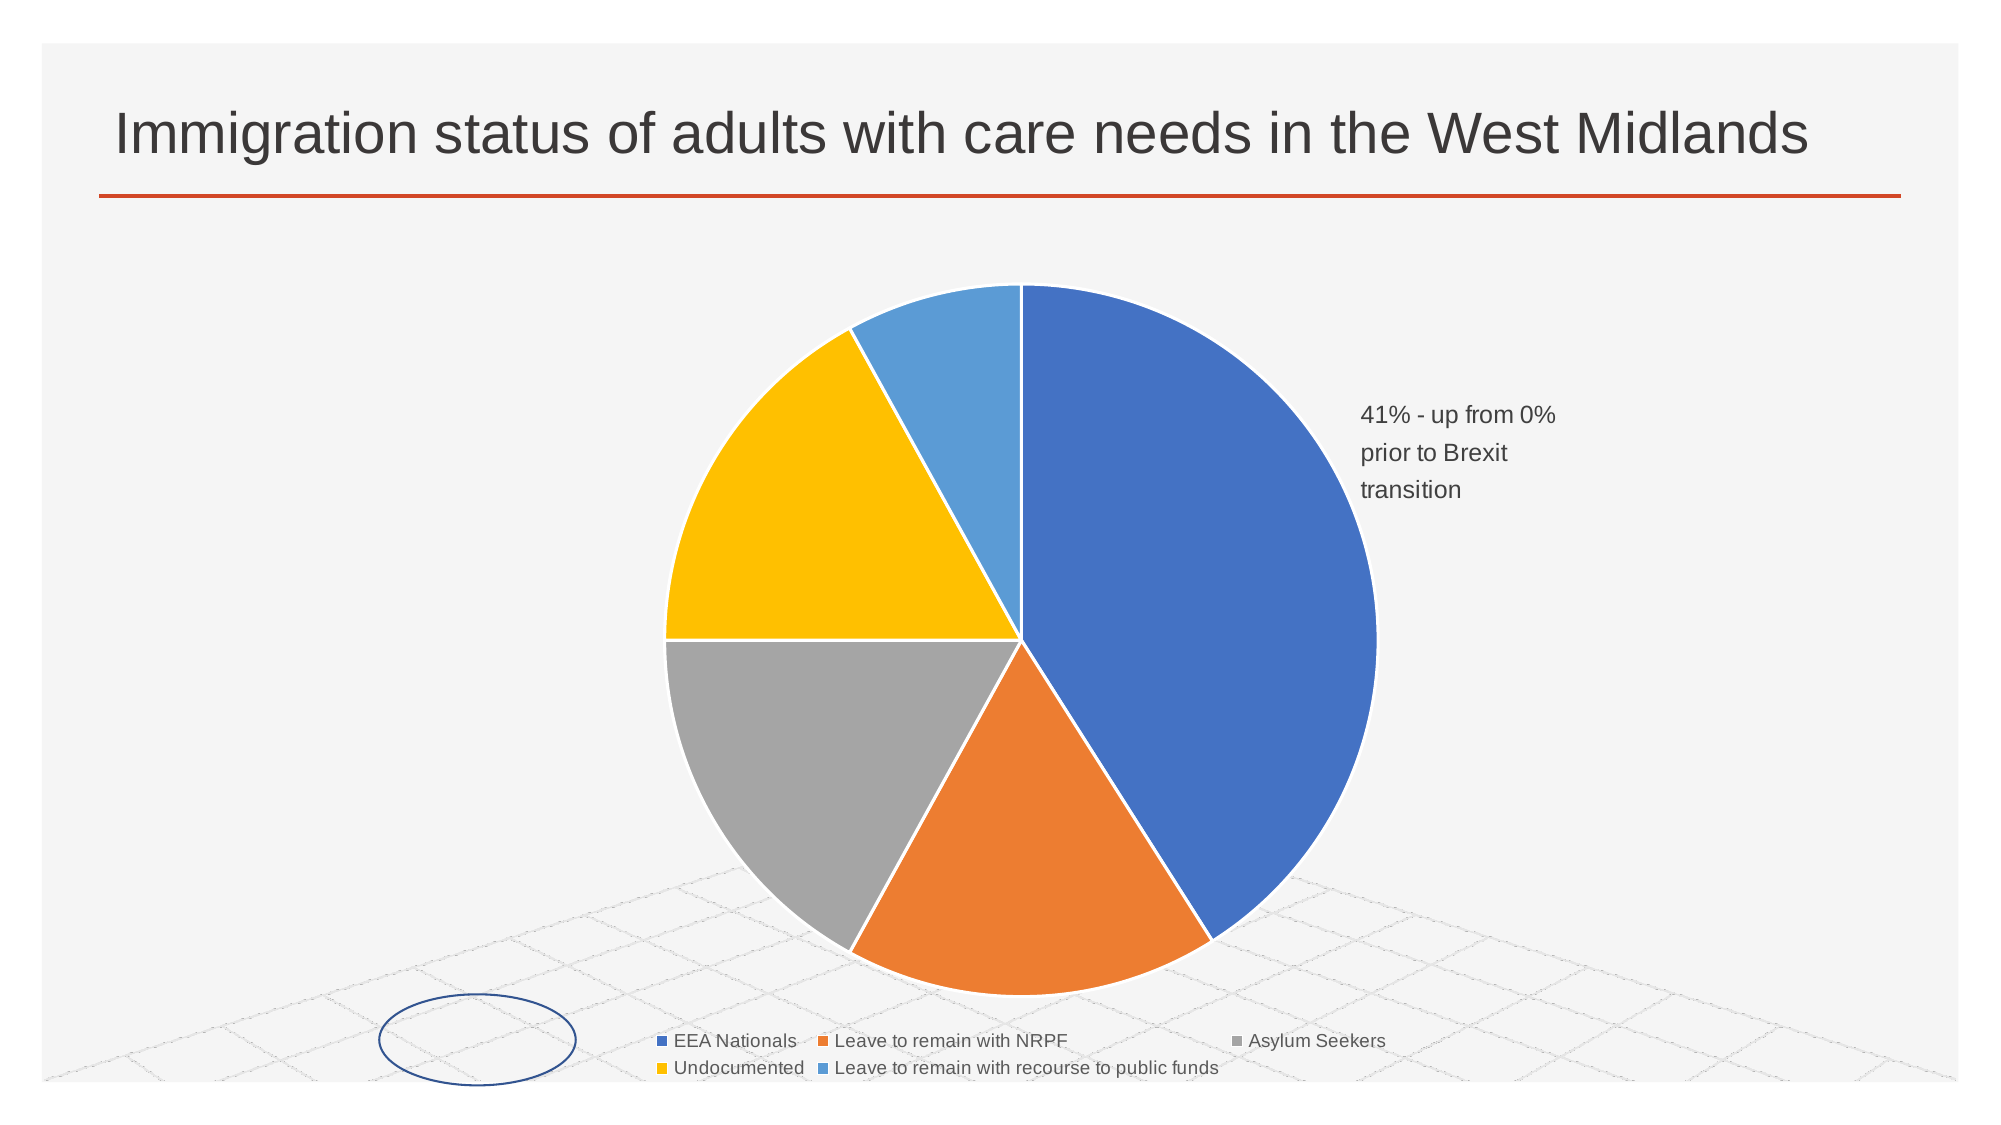

# Immigration status of adults with care needs in the West Midlands

### Chart

| Category | Sales |
|---|---|
| EEA Nationals | 41.0 |
| Leave to remain with NRPF | 17.0 |
| Asylum Seekers | 17.0 |
| Undocumented | 17.0 |
| Leave to remain with recourse to public funds | 8.0 |